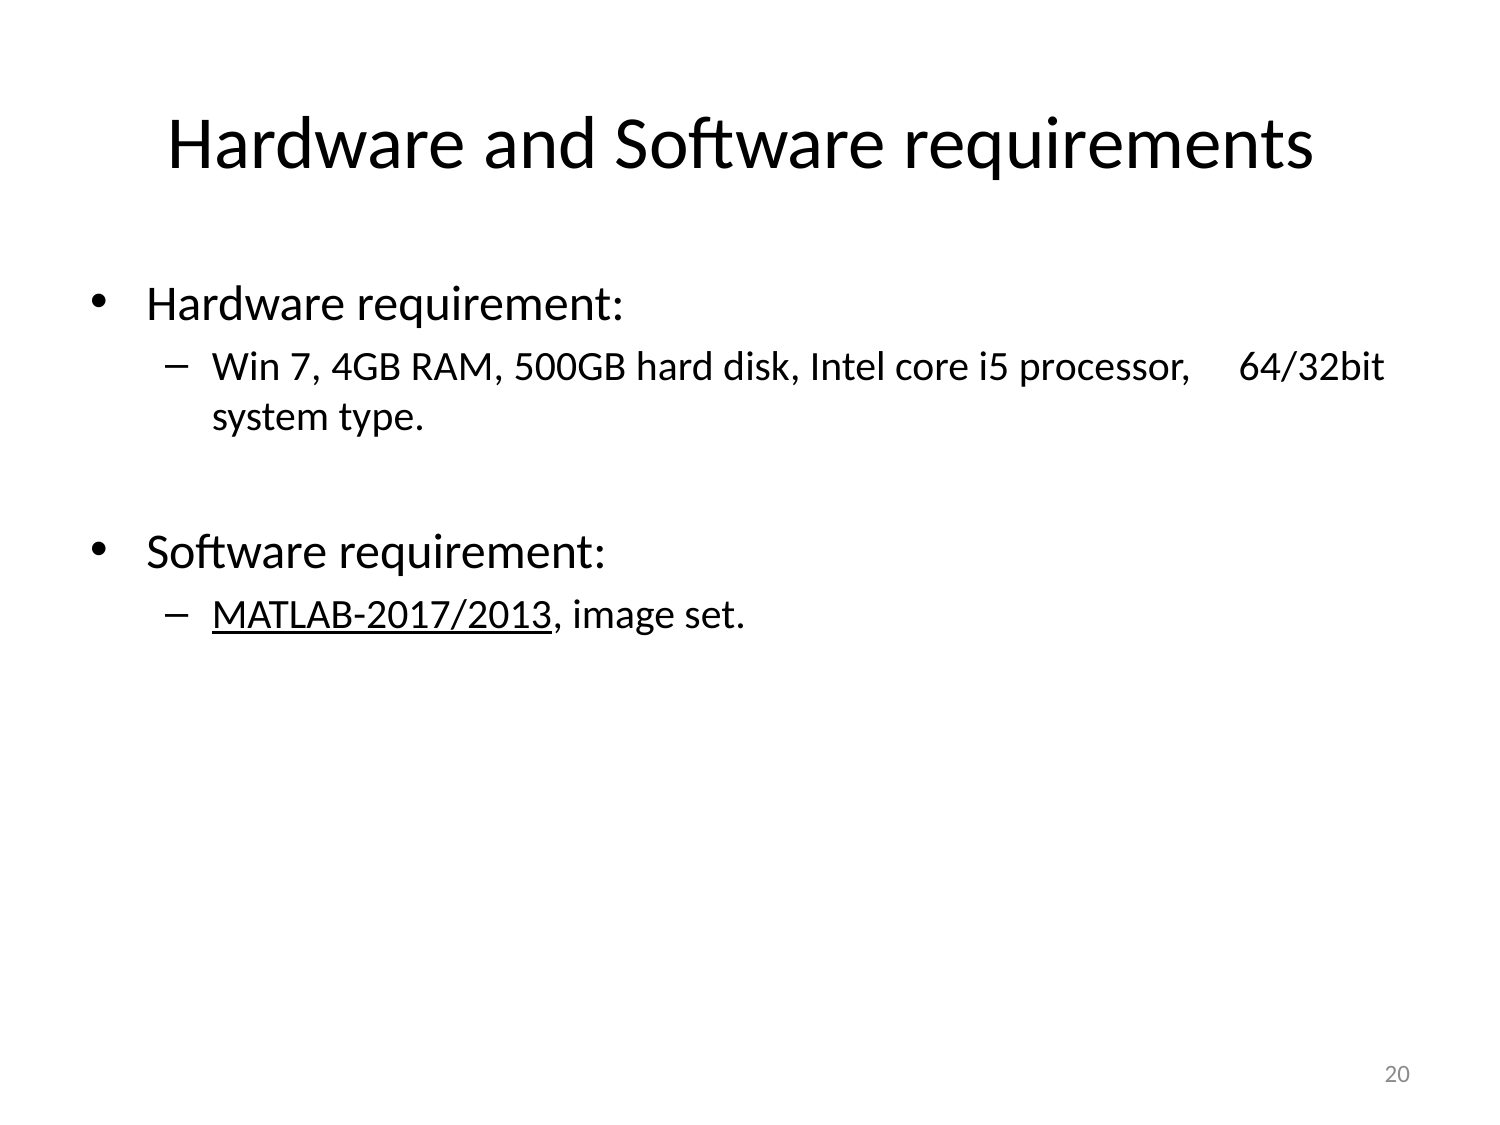

# Hardware and Software requirements
Hardware requirement:
Win 7, 4GB RAM, 500GB hard disk, Intel core i5 processor,     64/32bit system type.

Software requirement:
MATLAB-2017/2013, image set.
20